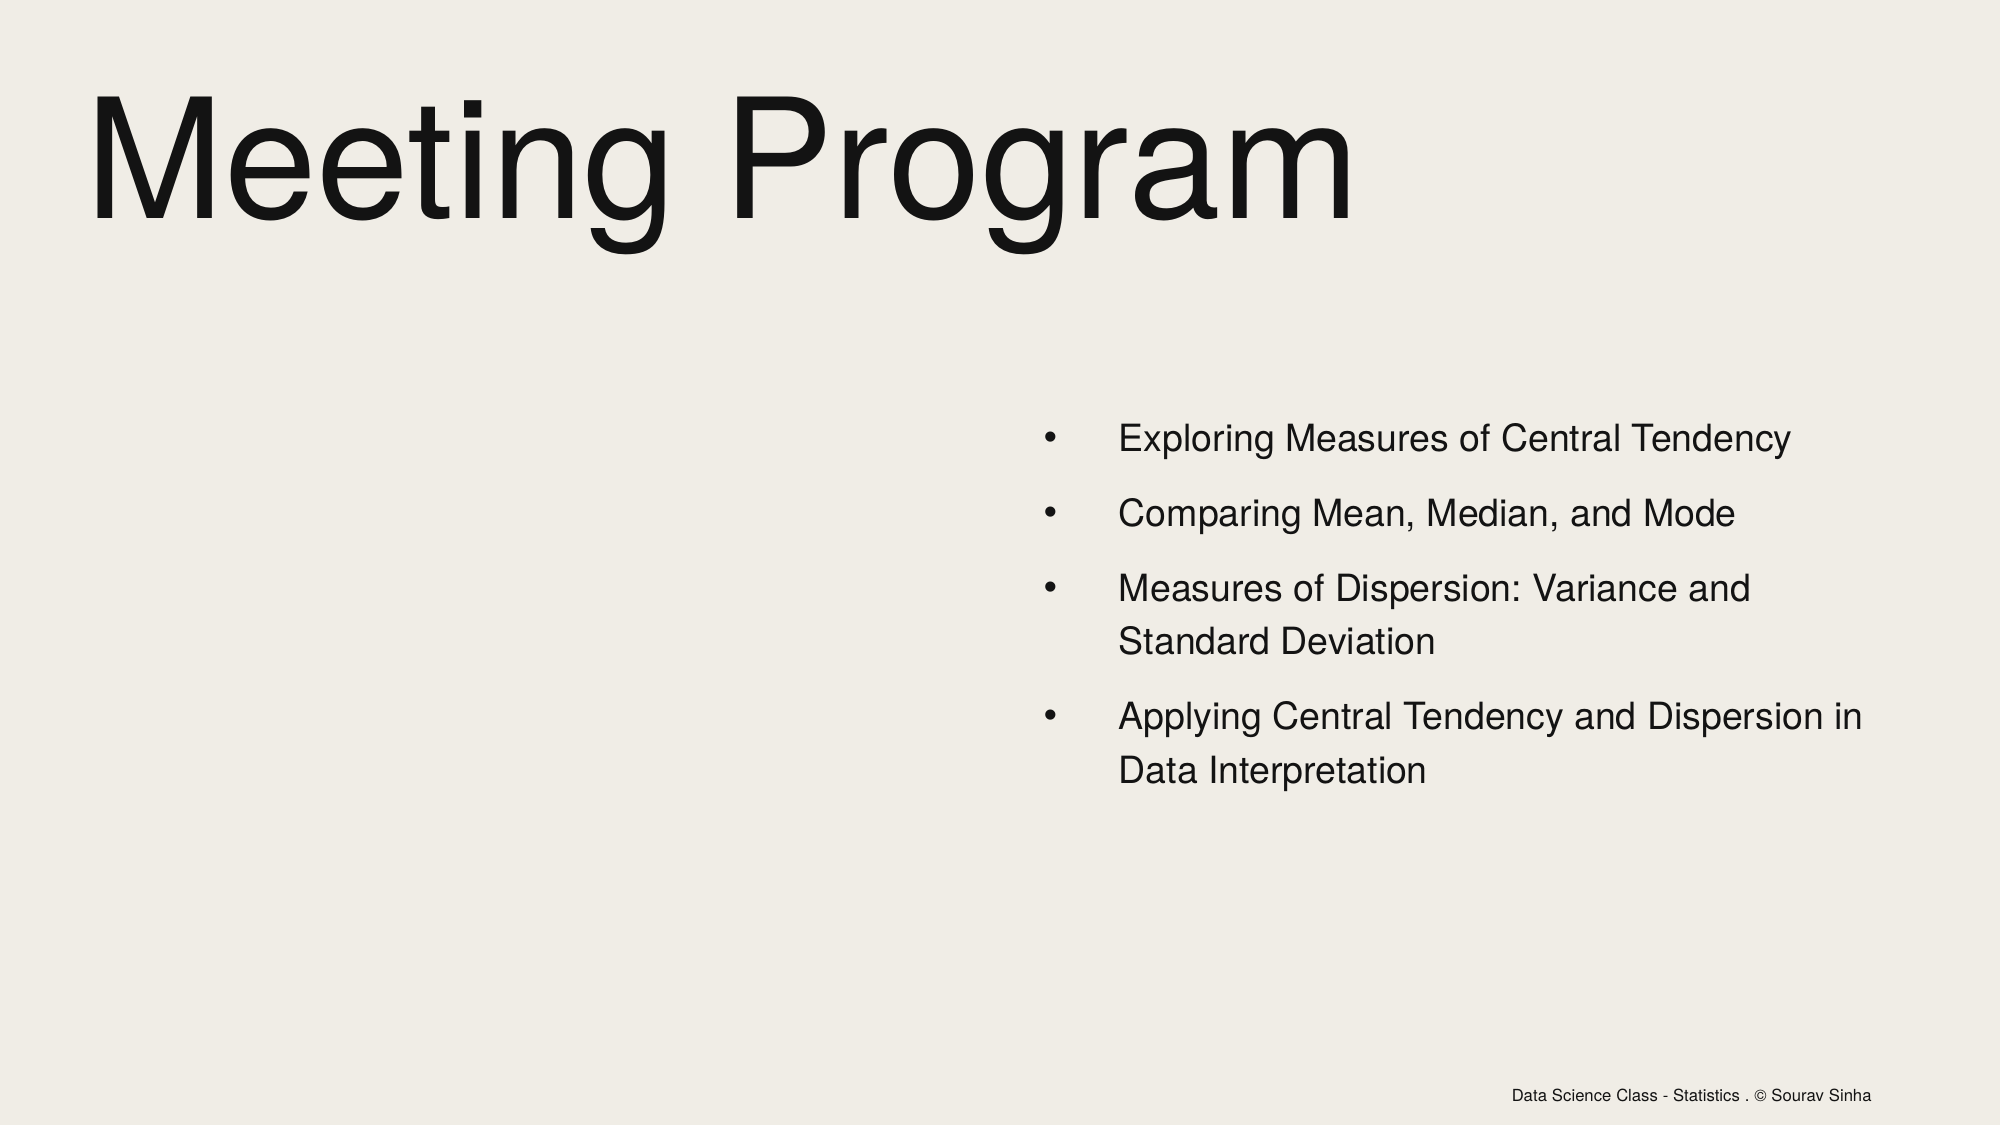

# Meeting Program
Exploring Measures of Central Tendency
Comparing Mean, Median, and Mode
Measures of Dispersion: Variance and Standard Deviation
Applying Central Tendency and Dispersion in Data Interpretation
Data Science Class - Statistics . © Sourav Sinha